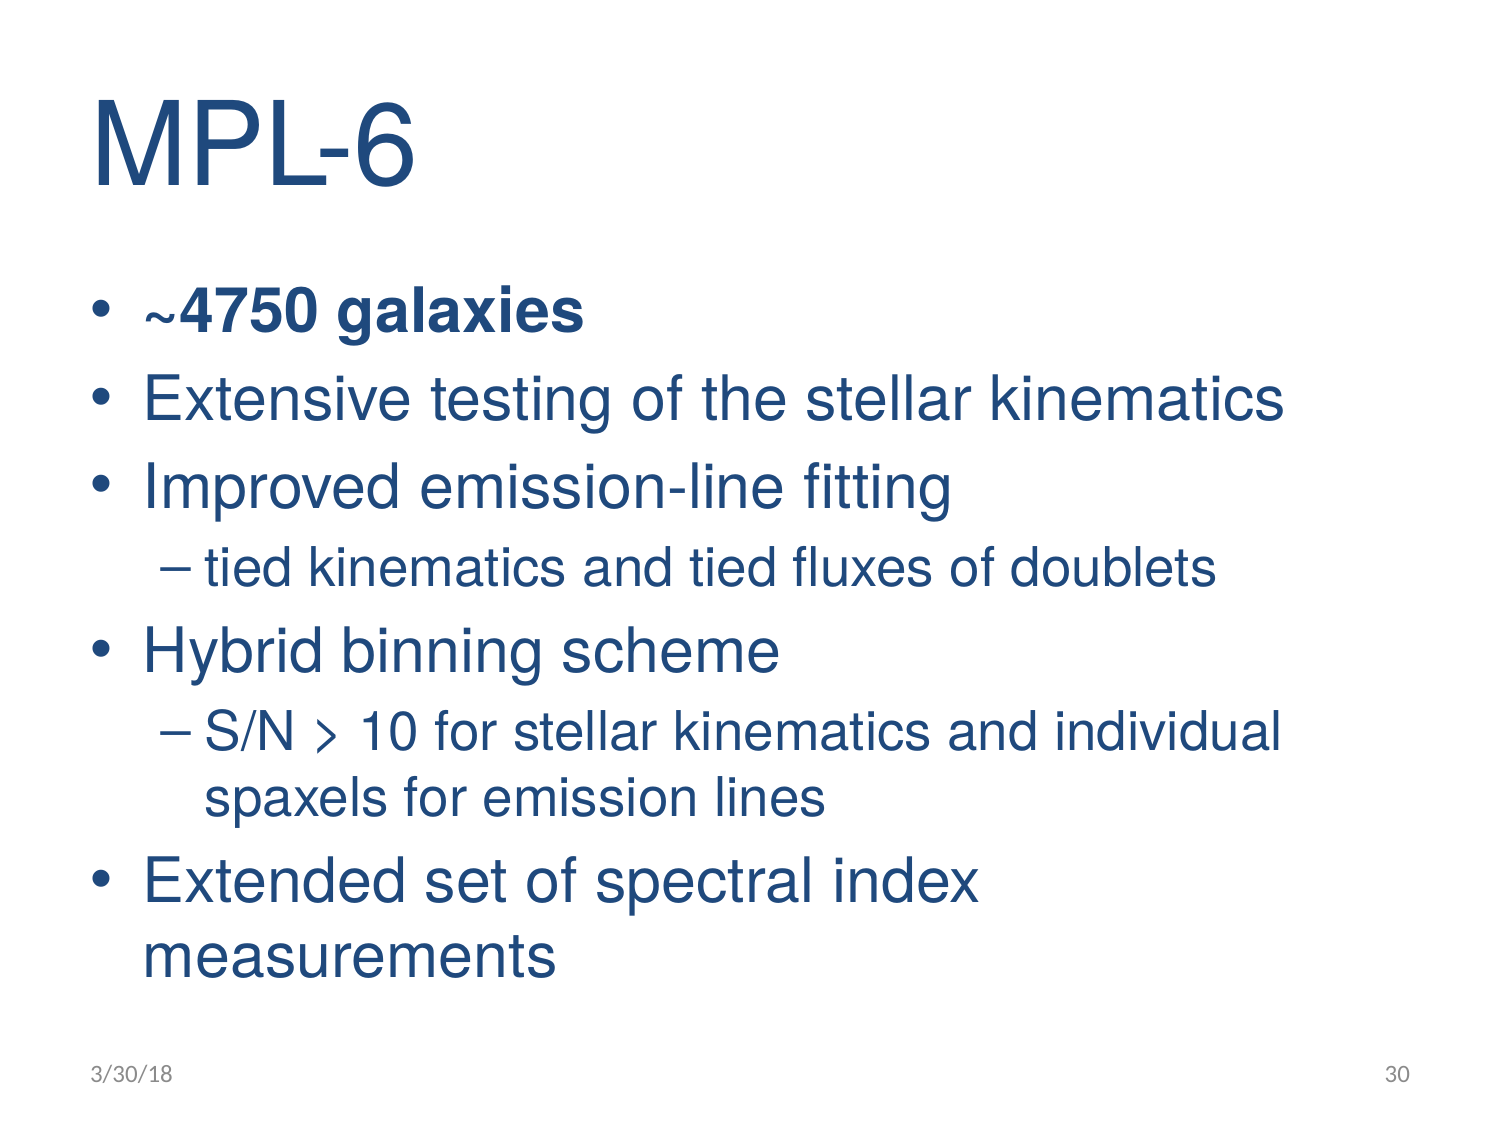

# MPL-6
~4750 galaxies
Extensive testing of the stellar kinematics
Improved emission-line fitting
tied kinematics and tied fluxes of doublets
Hybrid binning scheme
S/N > 10 for stellar kinematics and individual spaxels for emission lines
Extended set of spectral index measurements
3/30/18
30